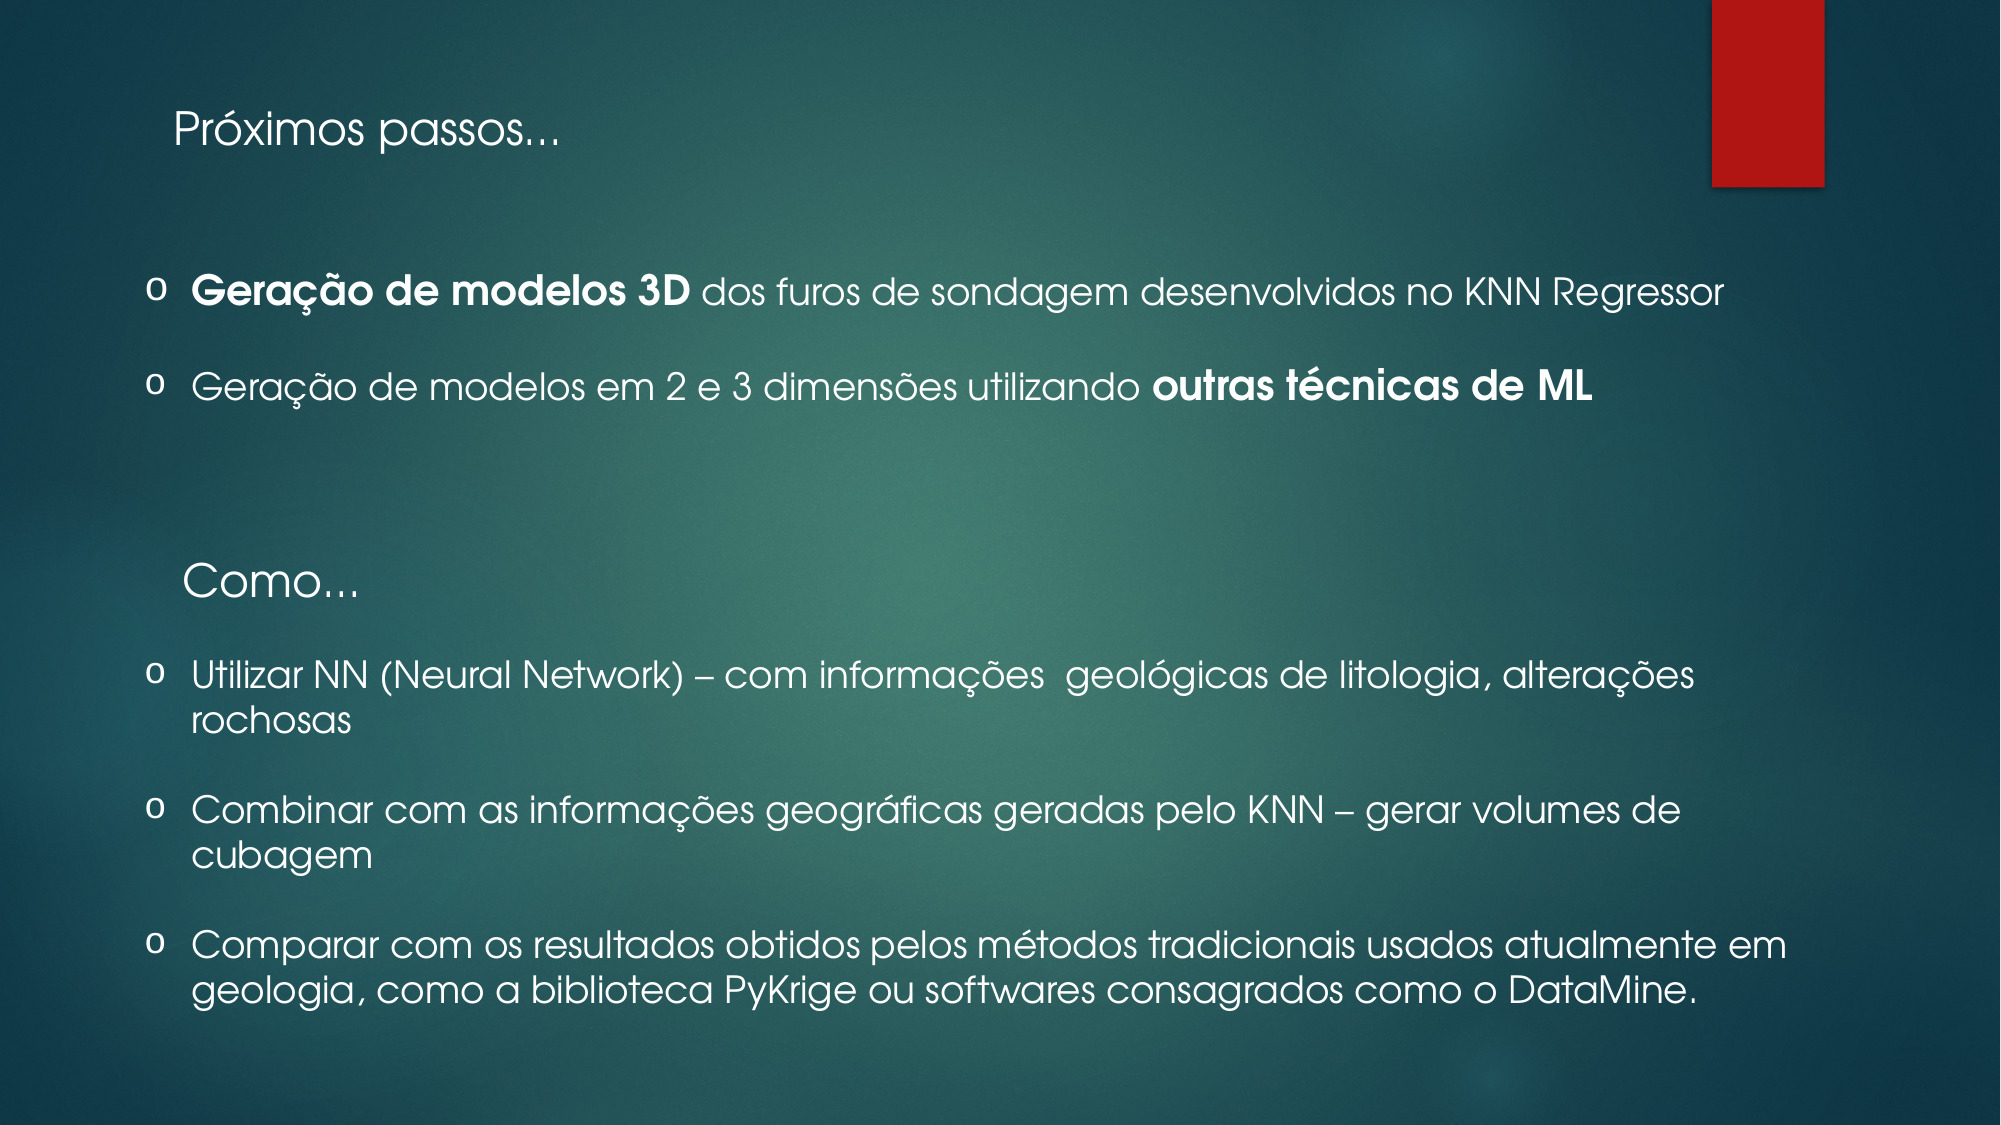

Próximos passos...
Geração de modelos 3D dos furos de sondagem desenvolvidos no KNN Regressor

Geração de modelos em 2 e 3 dimensões utilizando outras técnicas de ML
   Como...

Utilizar NN (Neural Network) – com informações  geológicas de litologia, alterações rochosas

Combinar com as informações geográficas geradas pelo KNN – gerar volumes de cubagem

Comparar com os resultados obtidos pelos métodos tradicionais usados atualmente em geologia, como a biblioteca PyKrige ou softwares consagrados como o DataMine.